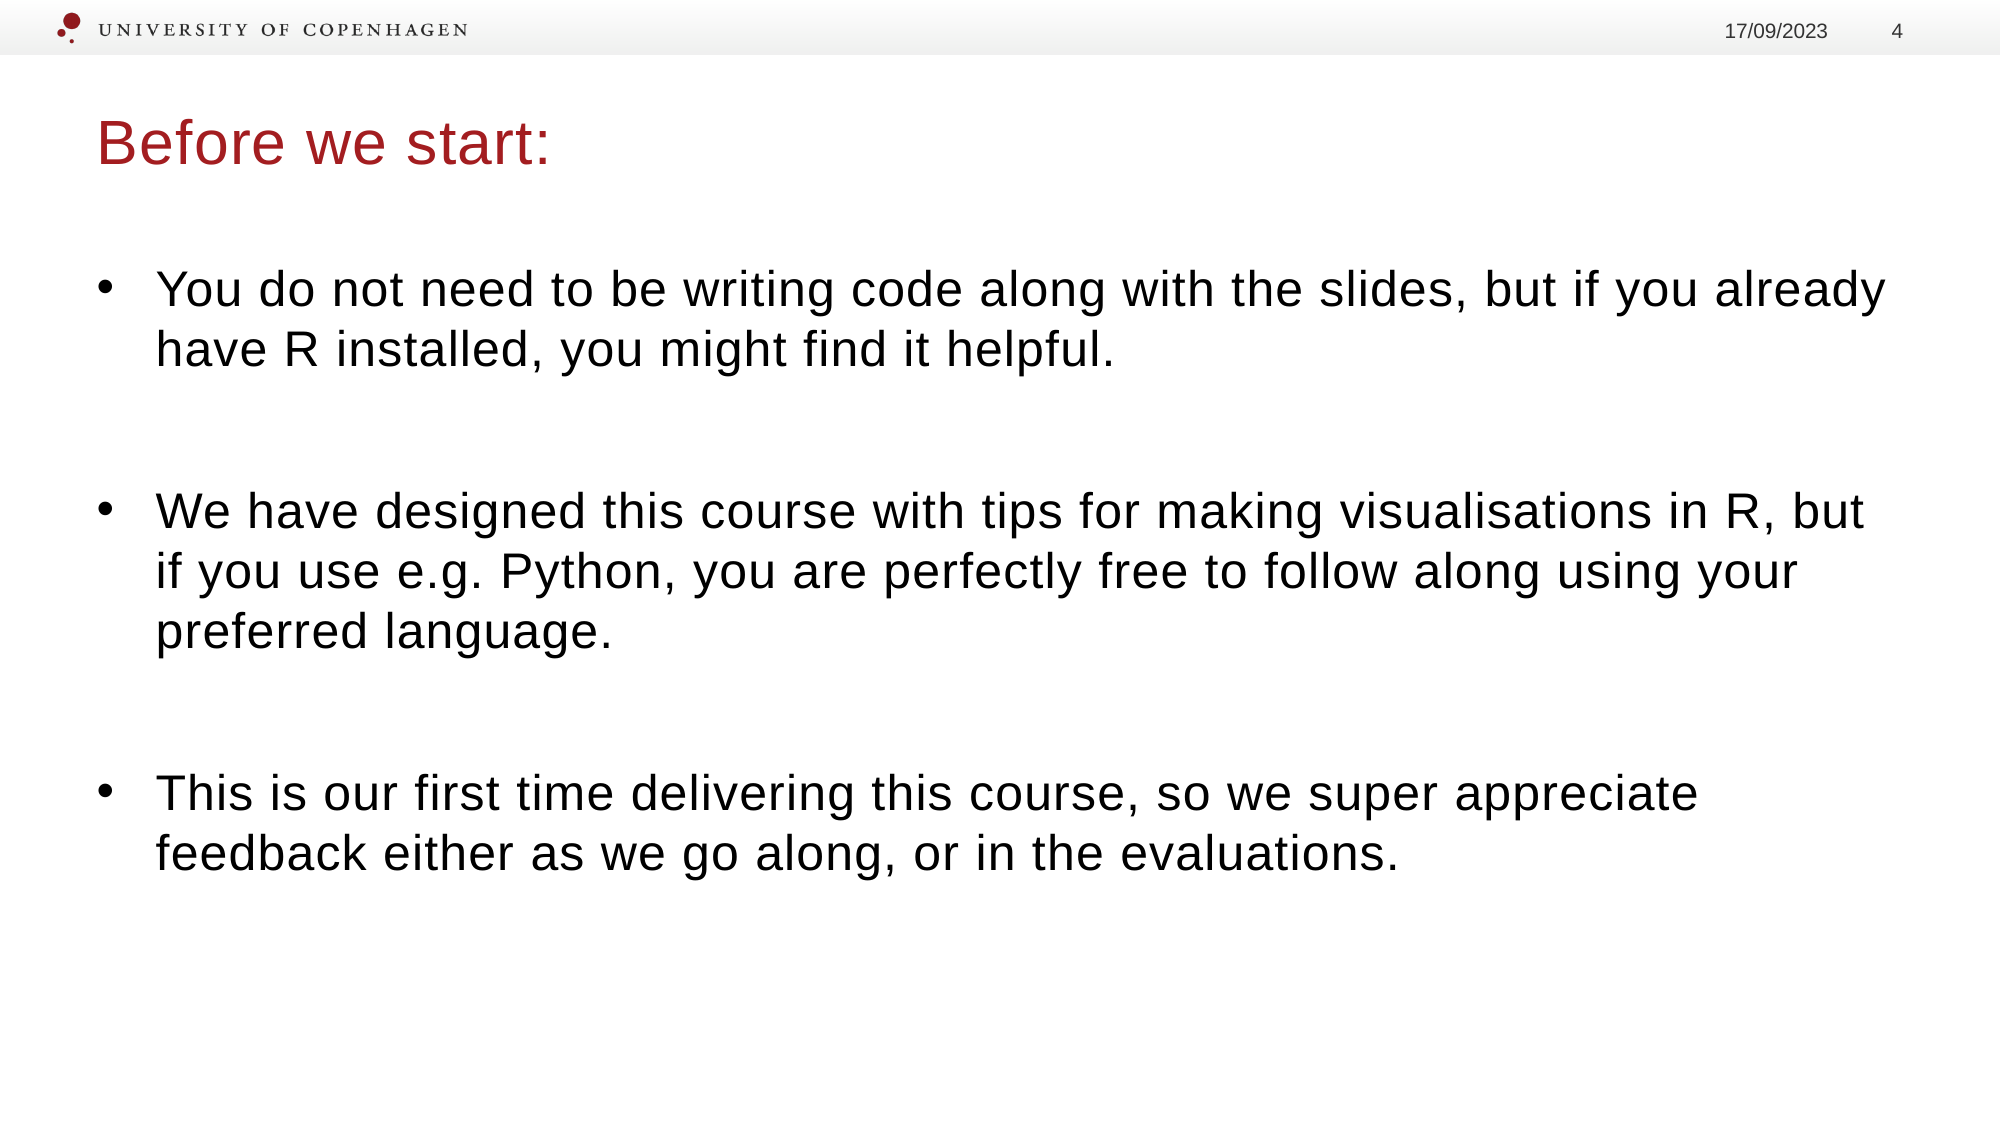

17/09/2023
4
# Before we start:
You do not need to be writing code along with the slides, but if you already have R installed, you might find it helpful.

We have designed this course with tips for making visualisations in R, but if you use e.g. Python, you are perfectly free to follow along using your preferred language.

This is our first time delivering this course, so we super appreciate feedback either as we go along, or in the evaluations.